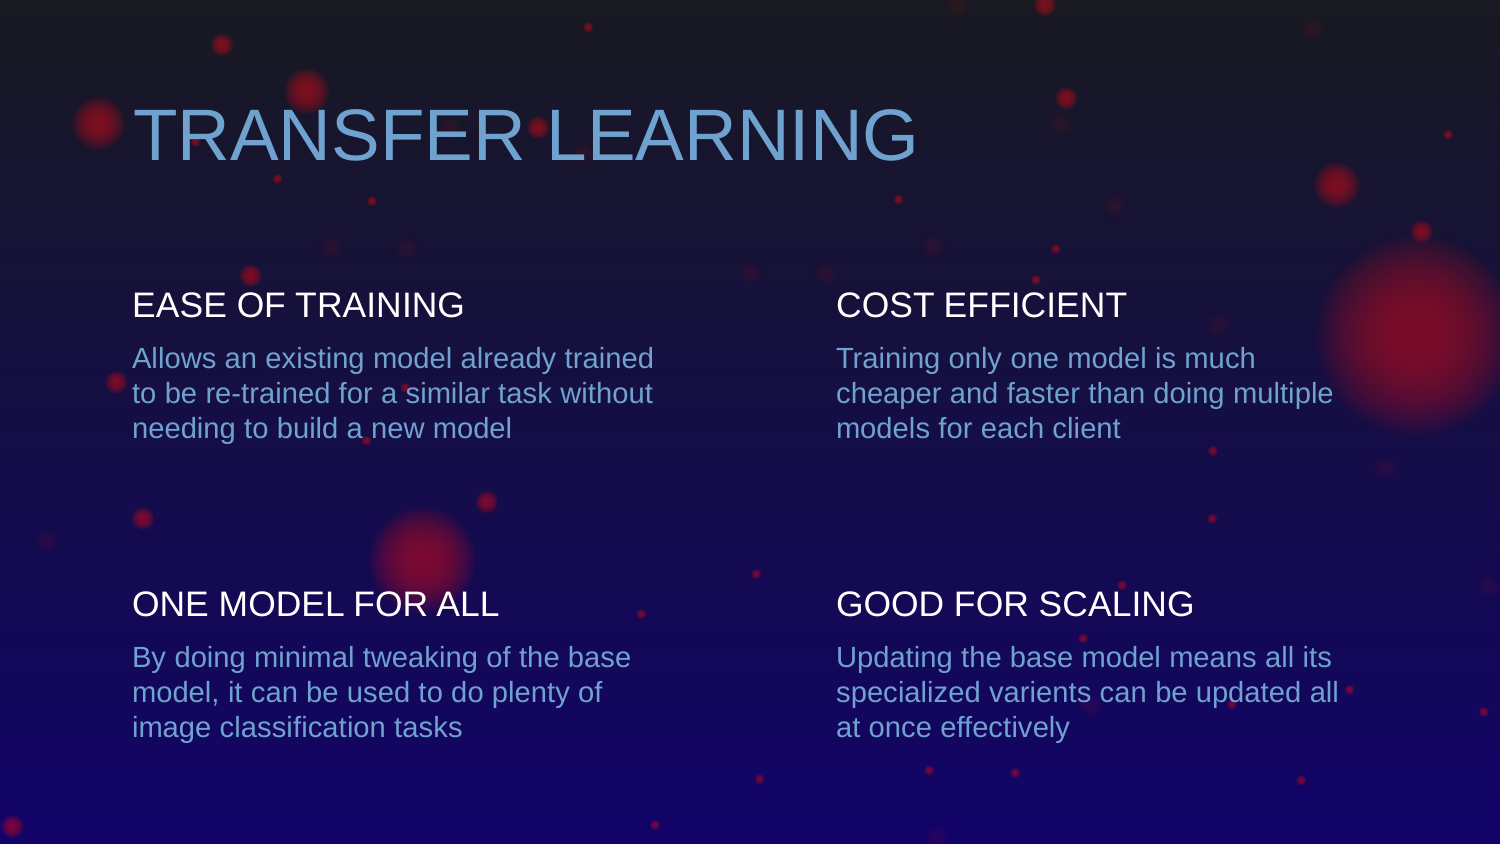

# TRANSFER LEARNING
EASE OF TRAINING
COST EFFICIENT
Allows an existing model already trained to be re-trained for a similar task without needing to build a new model
Training only one model is much cheaper and faster than doing multiple models for each client
ONE MODEL FOR ALL
GOOD FOR SCALING
By doing minimal tweaking of the base model, it can be used to do plenty of image classification tasks
Updating the base model means all its specialized varients can be updated all at once effectively